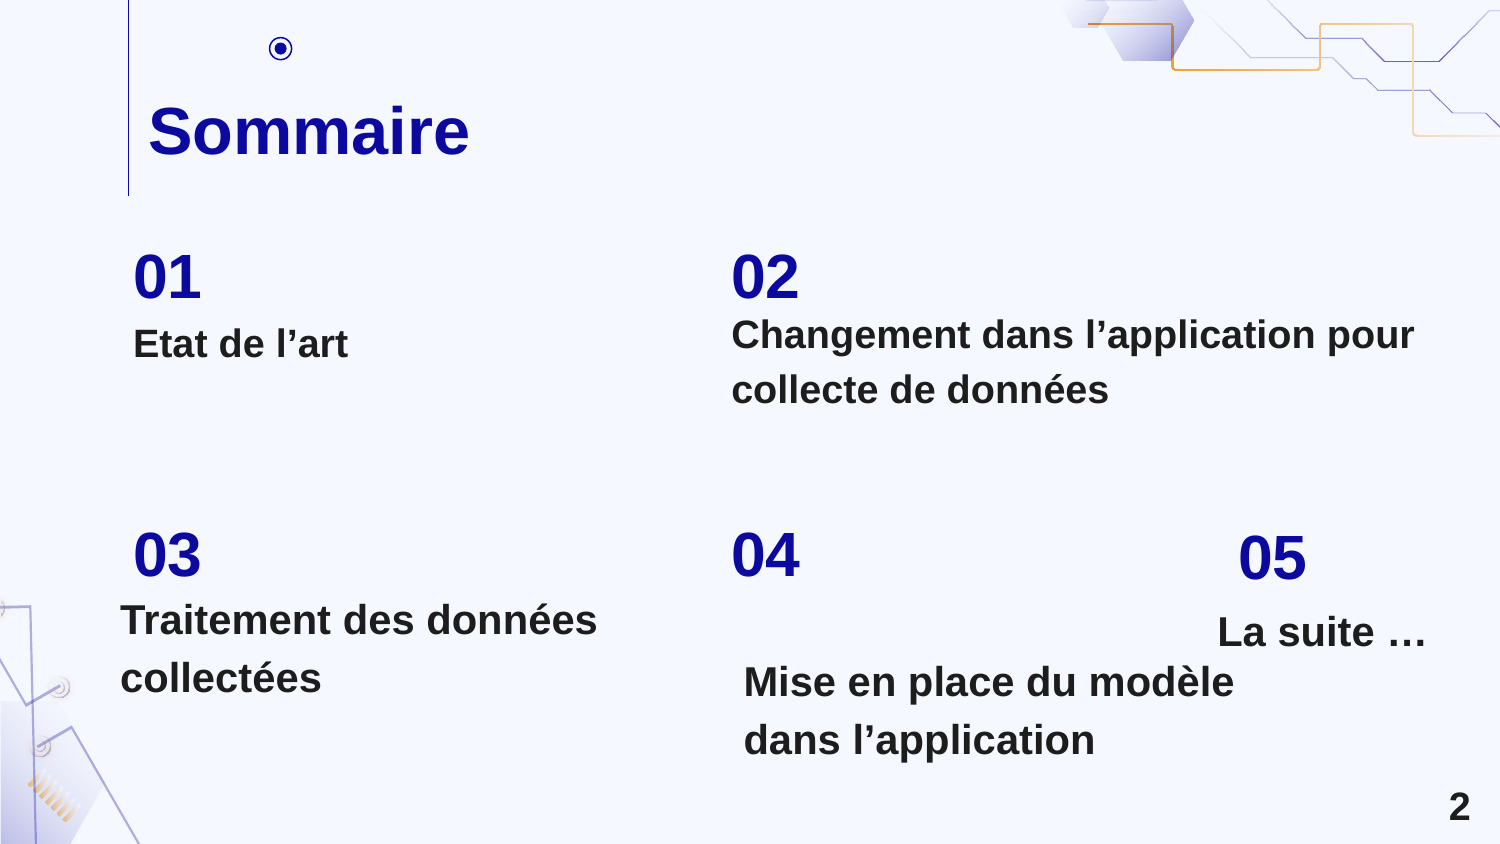

# Sommaire
01
02
Etat de l’art
Changement dans l’application pour collecte de données

03
04
05
La suite …

Traitement des données collectées
Mise en place du modèle dans l’application
2